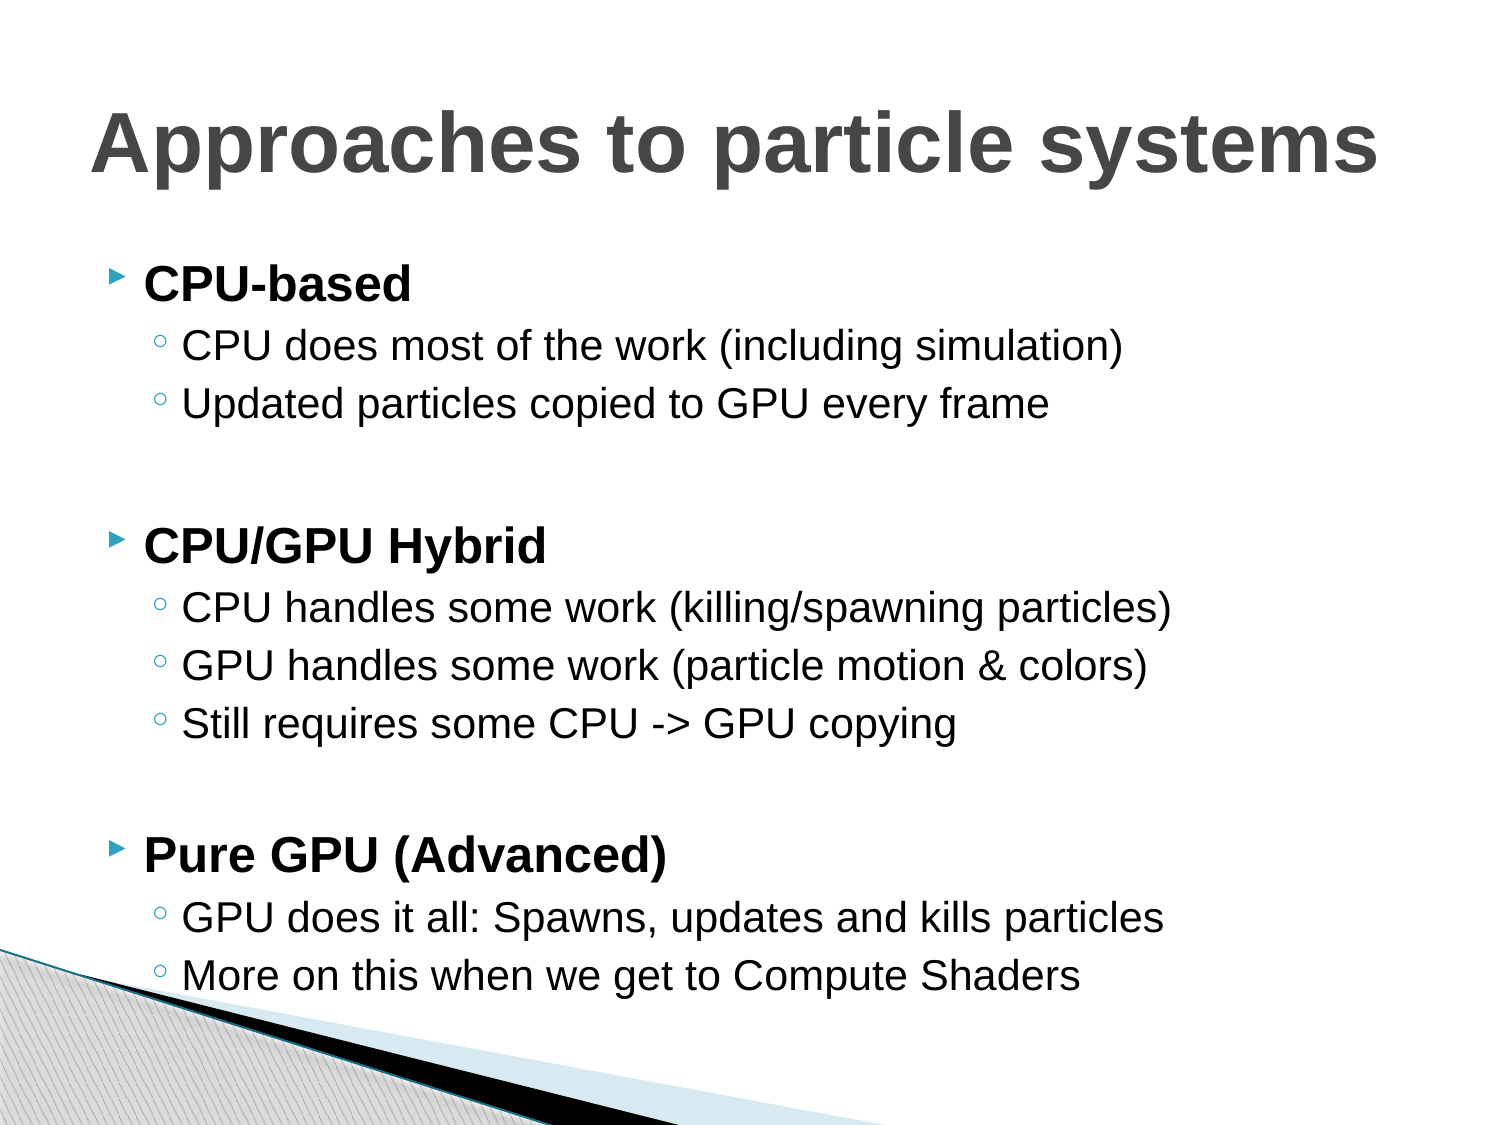

# Approaches to particle systems
CPU-based
CPU does most of the work (including simulation)
Updated particles copied to GPU every frame

CPU/GPU Hybrid
CPU handles some work (killing/spawning particles)
GPU handles some work (particle motion & colors)
Still requires some CPU -> GPU copying

Pure GPU (Advanced)
GPU does it all: Spawns, updates and kills particles
More on this when we get to Compute Shaders